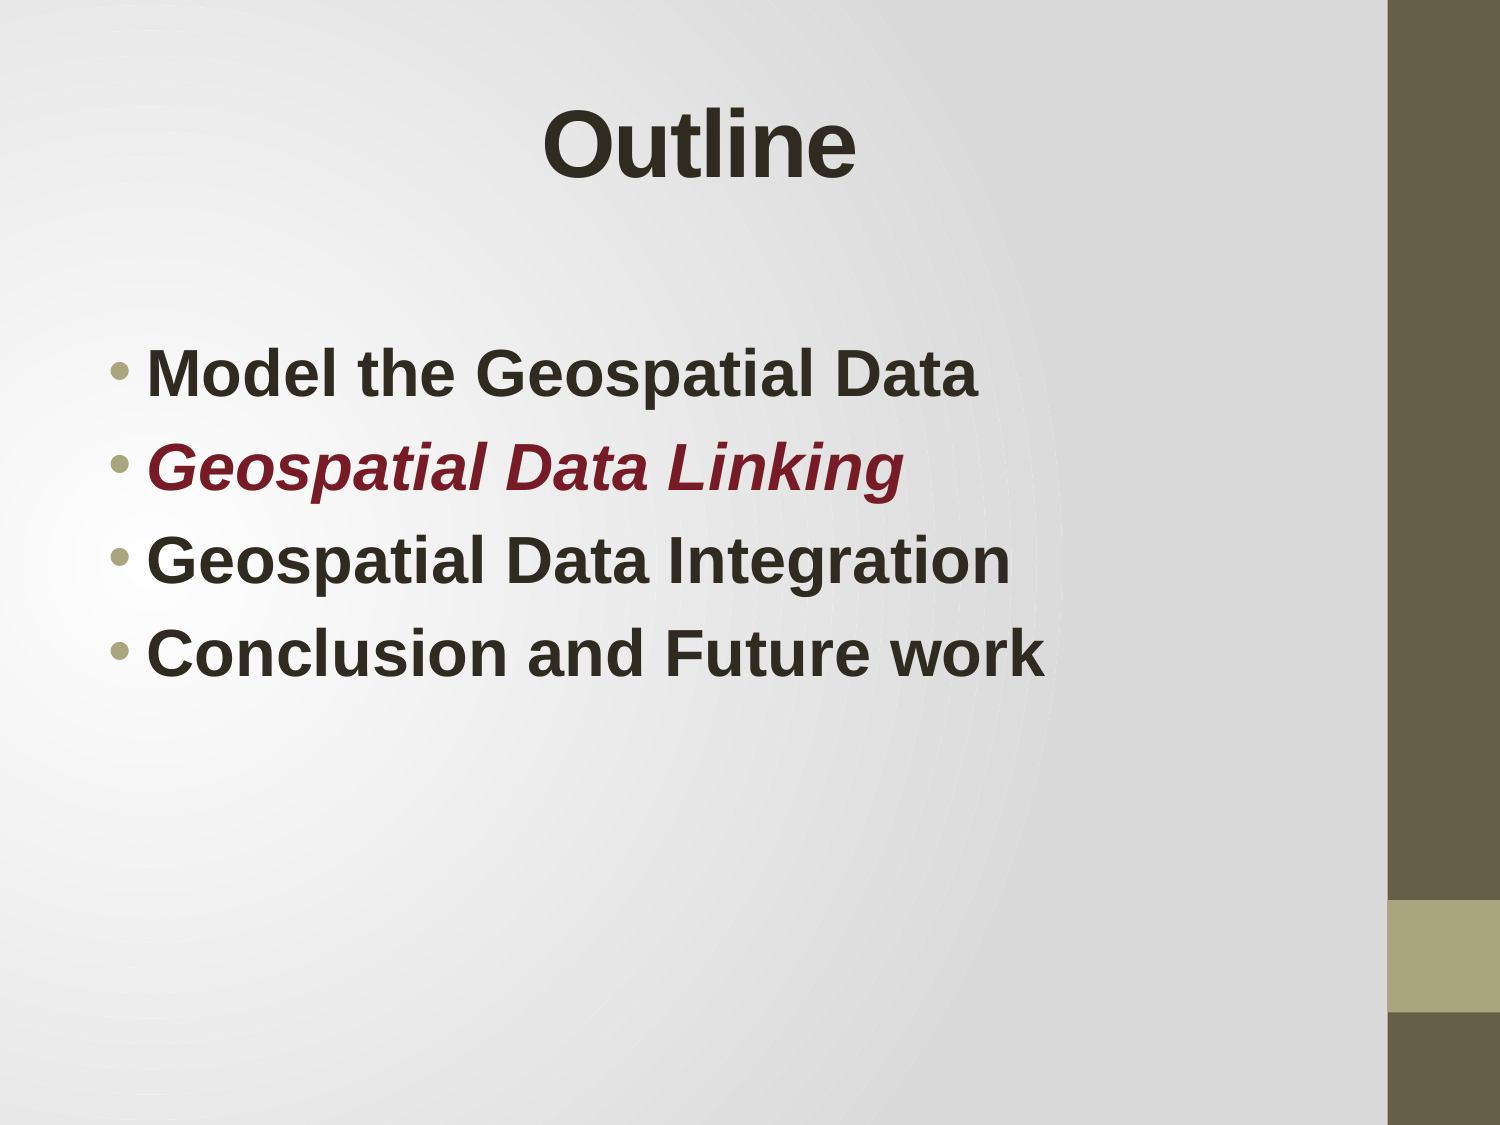

# Outline
Model the Geospatial Data
Geospatial Data Linking
Geospatial Data Integration
Conclusion and Future work